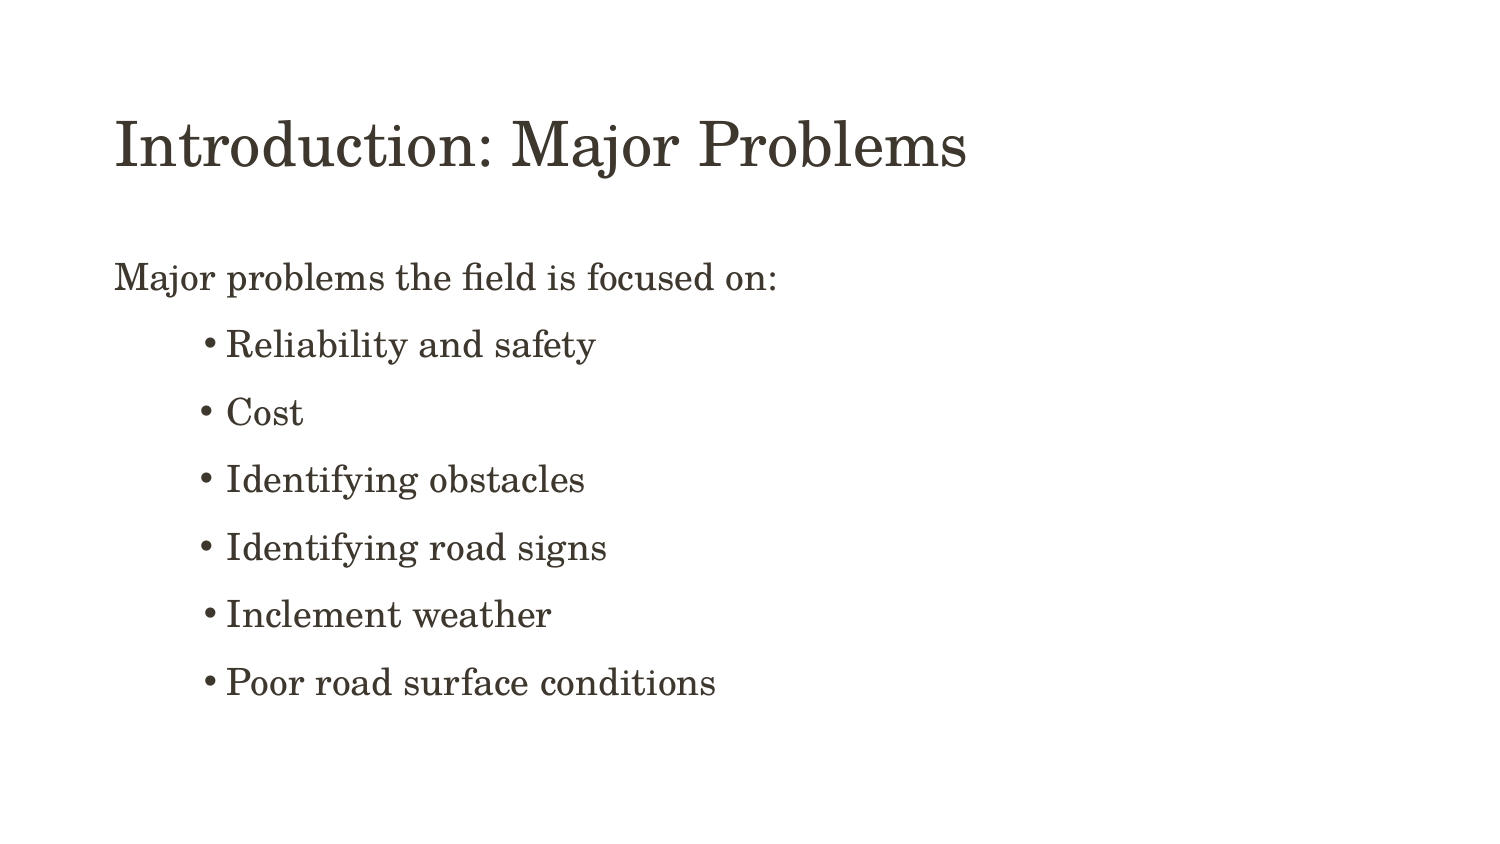

# Introduction: Major Problems
Major problems the field is focused on:
Reliability and safety
Cost
Identifying obstacles
Identifying road signs
Inclement weather
Poor road surface conditions